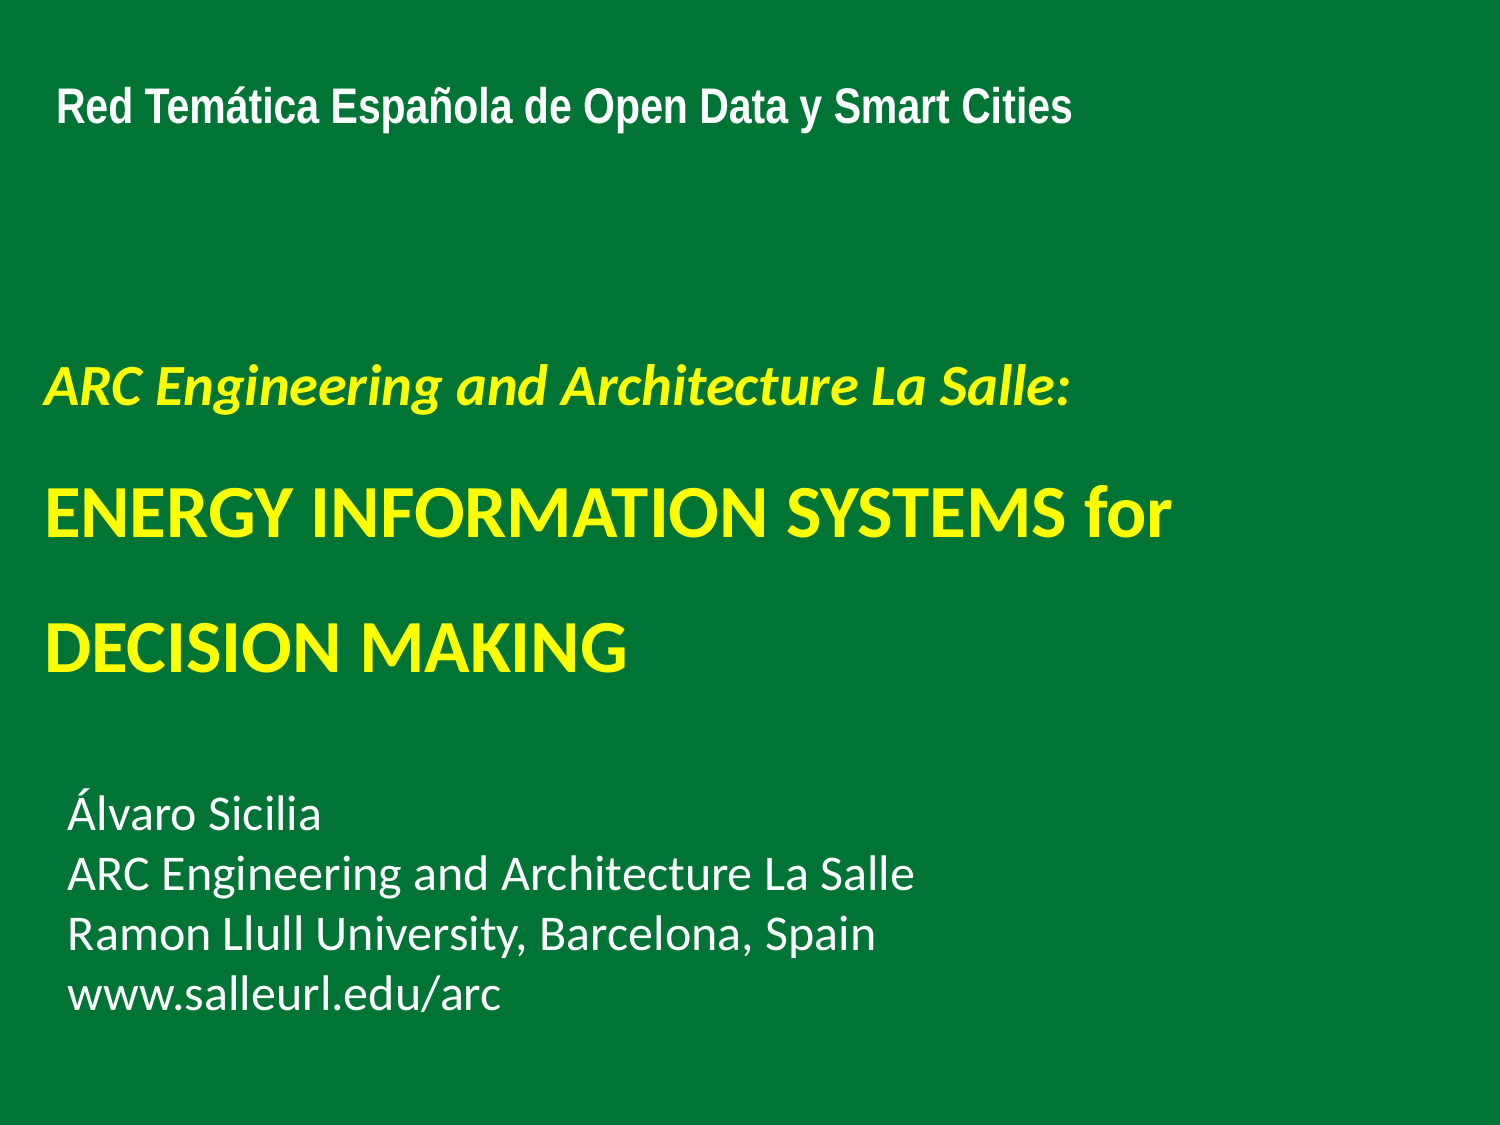

Red Temática Española de Open Data y Smart Cities

ARC Engineering and Architecture La Salle:
ENERGY INFORMATION SYSTEMS for DECISION MAKING
Álvaro Sicilia
ARC Engineering and Architecture La Salle
Ramon Llull University, Barcelona, Spain
www.salleurl.edu/arc